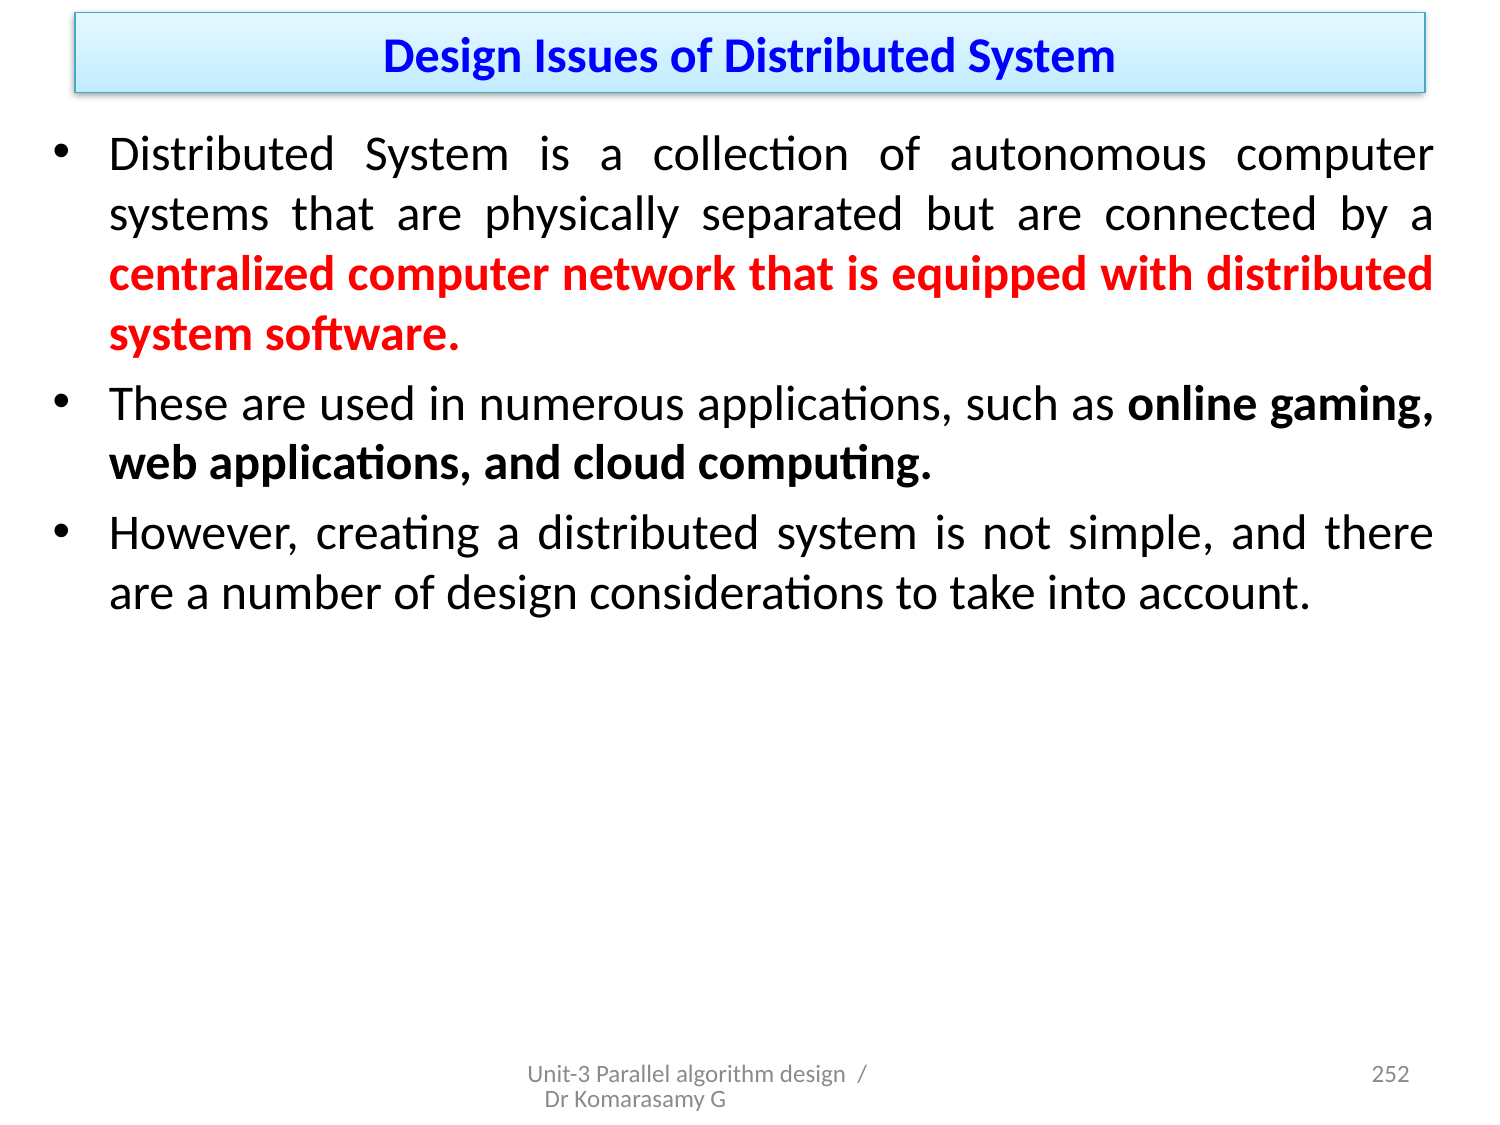

# Design Issues of Distributed System
Distributed System is a collection of autonomous computer systems that are physically separated but are connected by a centralized computer network that is equipped with distributed system software.
These are used in numerous applications, such as online gaming, web applications, and cloud computing.
However, creating a distributed system is not simple, and there are a number of design considerations to take into account.
Unit-3 Parallel algorithm design  /                     Dr Komarasamy G
252